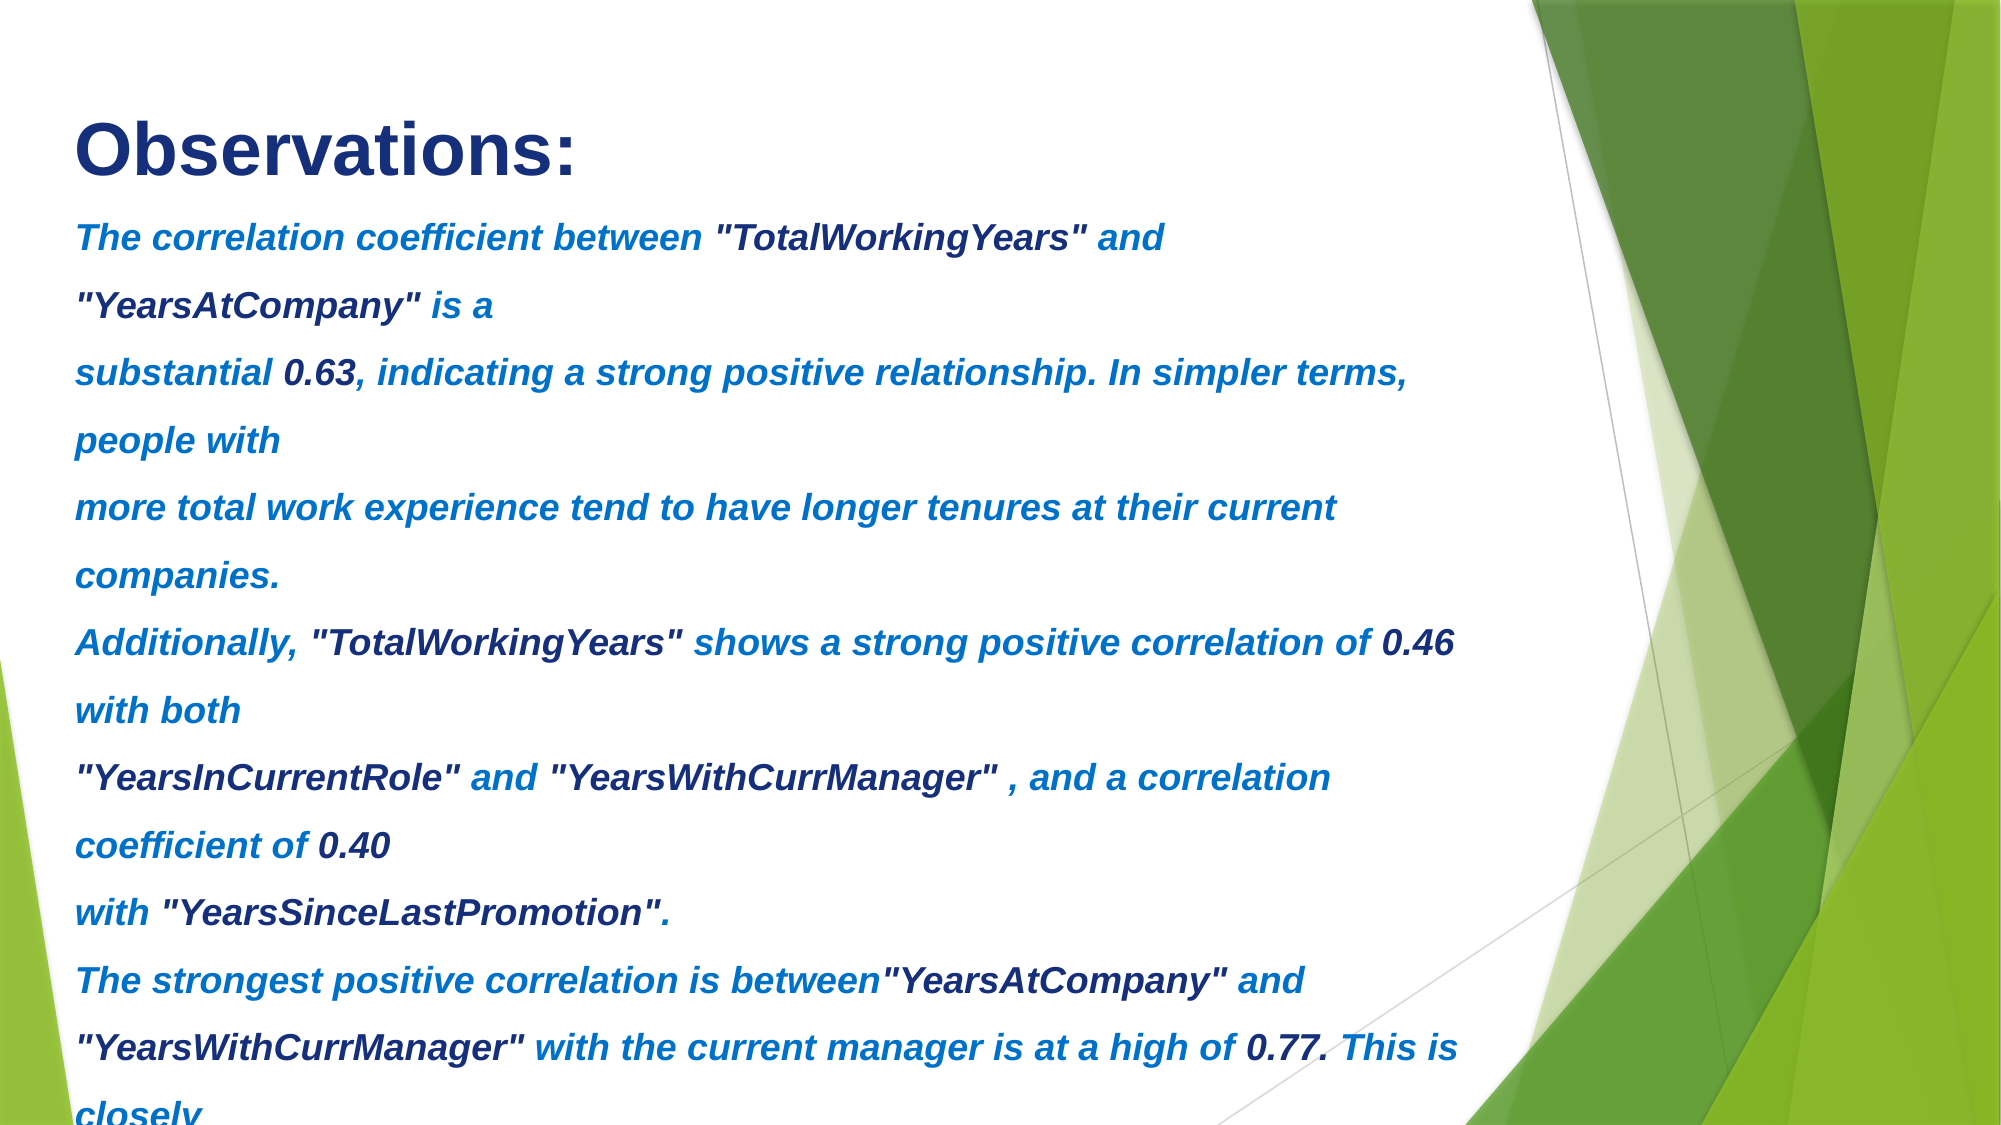

Observations:
The correlation coefficient between "TotalWorkingYears" and "YearsAtCompany" is a
substantial 0.63, indicating a strong positive relationship. In simpler terms, people with
more total work experience tend to have longer tenures at their current companies.
Additionally, "TotalWorkingYears" shows a strong positive correlation of 0.46 with both
"YearsInCurrentRole" and "YearsWithCurrManager" , and a correlation coefficient of 0.40
with "YearsSinceLastPromotion".
The strongest positive correlation is between"YearsAtCompany" and
"YearsWithCurrManager" with the current manager is at a high of 0.77. This is closely
followed by "YearsAtCompany" and "YearsInCurrentRole" is of 0.76.
There is a strong positive correlation (0.71) between "YearsInCurrentRole" and
"YearsWithCurrManager". This indicates a tendency for employees to stay in their current
role for as long as they stay with their current manager.